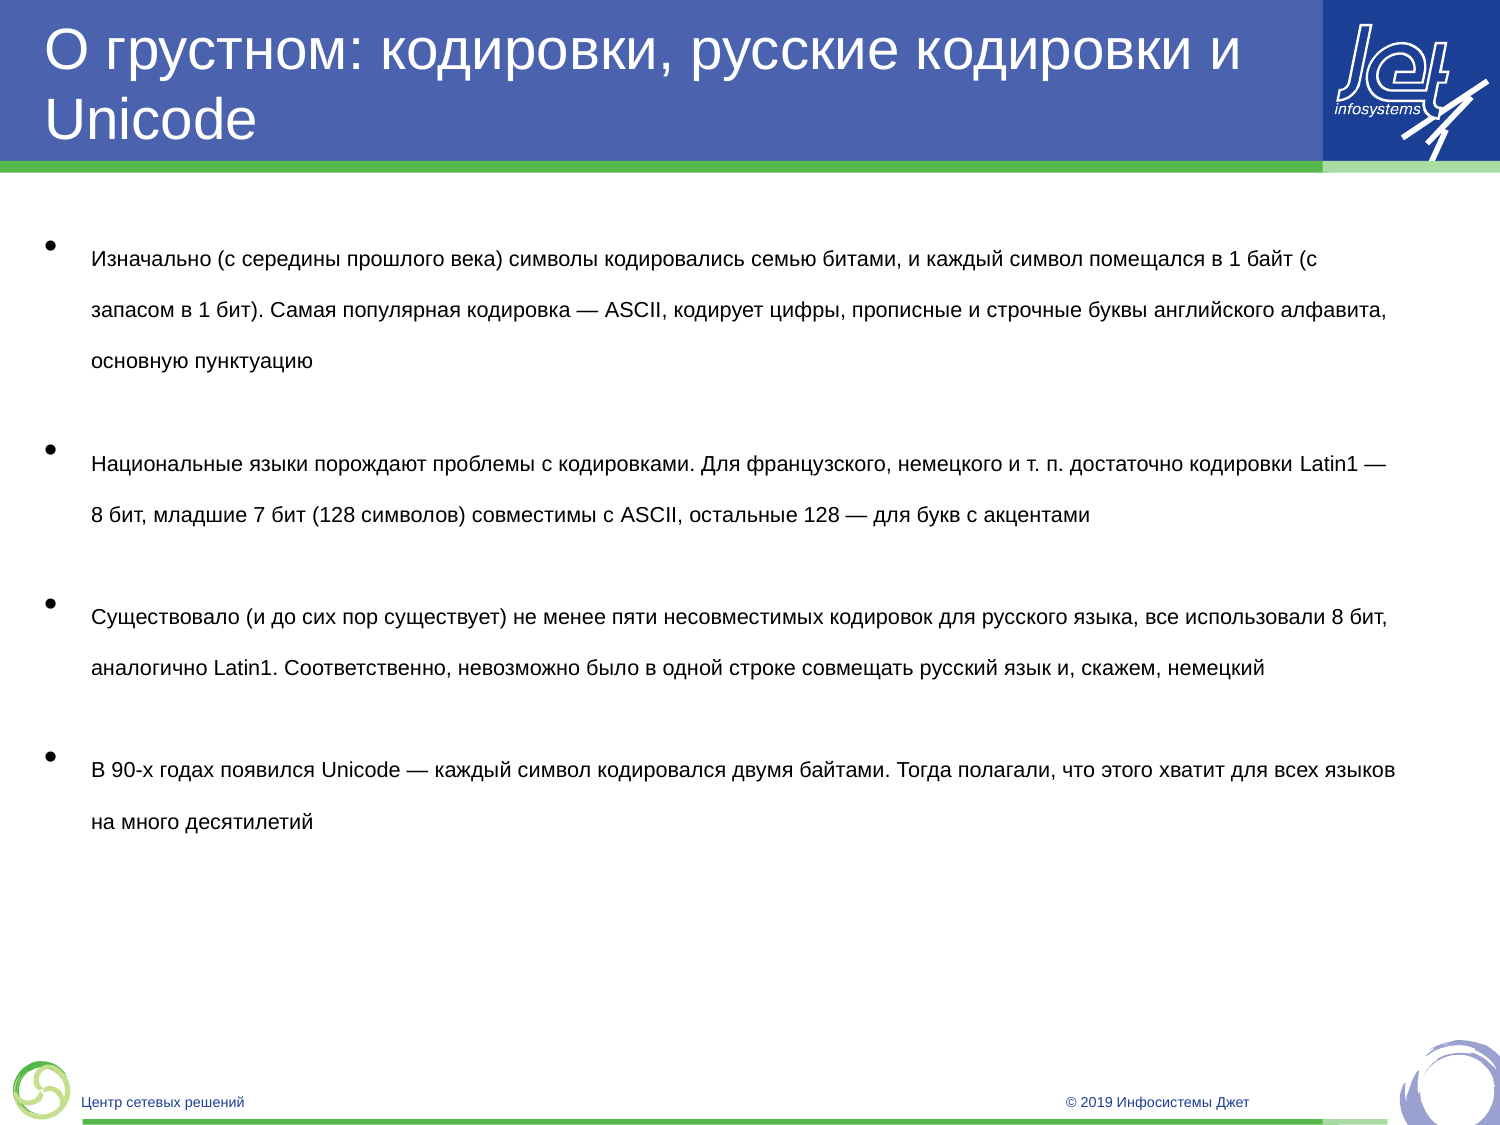

# О грустном: кодировки, русские кодировки и Unicode
Изначально (с середины прошлого века) символы кодировались семью битами, и каждый символ помещался в 1 байт (с запасом в 1 бит). Самая популярная кодировка — ASCII, кодирует цифры, прописные и строчные буквы английского алфавита, основную пунктуацию

Национальные языки порождают проблемы с кодировками. Для французского, немецкого и т. п. достаточно кодировки Latin1 — 8 бит, младшие 7 бит (128 символов) совместимы с ASCII, остальные 128 — для букв с акцентами

Существовало (и до сих пор существует) не менее пяти несовместимых кодировок для русского языка, все использовали 8 бит, аналогично Latin1. Соответственно, невозможно было в одной строке совмещать русский язык и, скажем, немецкий

В 90-х годах появился Unicode — каждый символ кодировался двумя байтами. Тогда полагали, что этого хватит для всех языков на много десятилетий